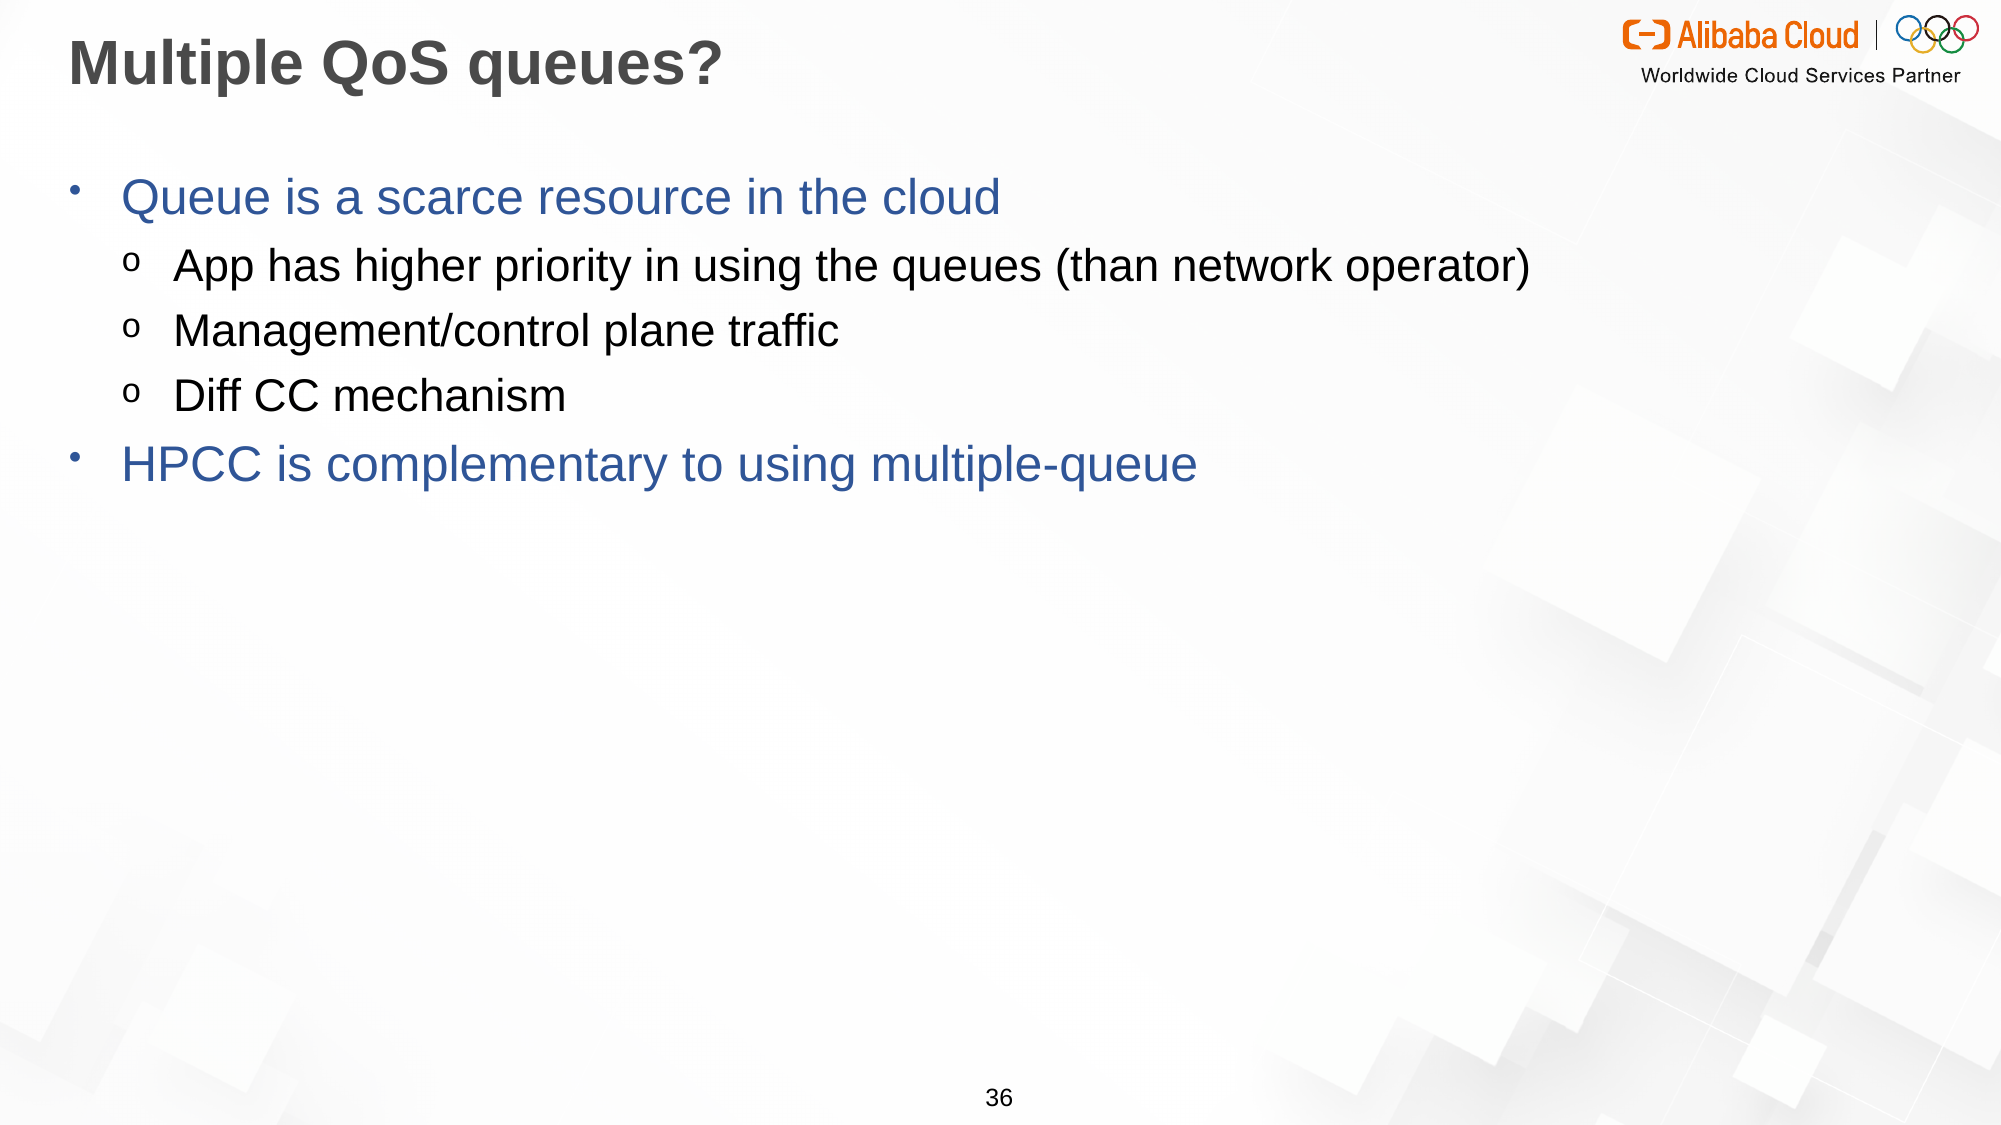

# Multiple QoS queues?
Queue is a scarce resource in the cloud
App has higher priority in using the queues (than network operator)
Management/control plane traffic
Diff CC mechanism
HPCC is complementary to using multiple-queue
36